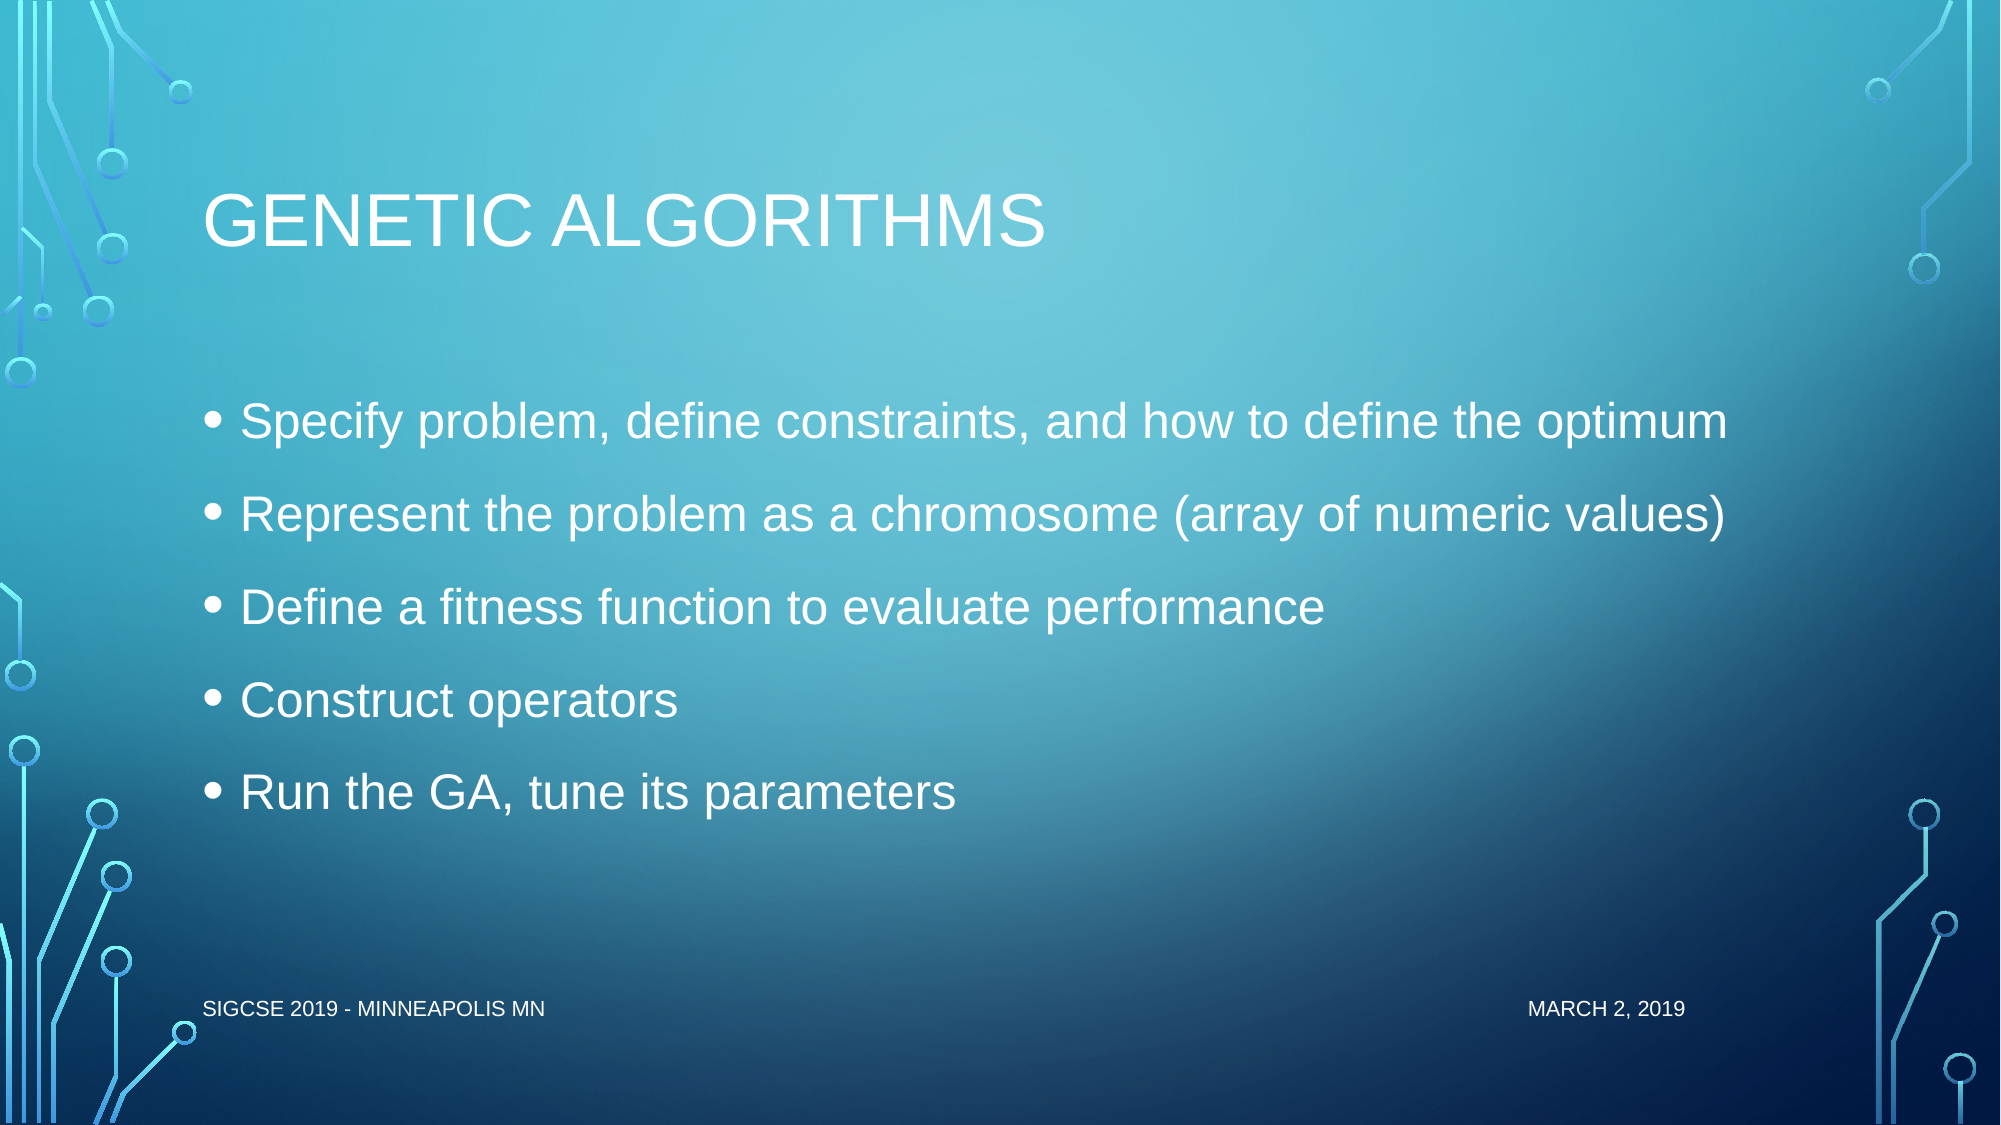

# Genetic algorithms
Specify problem, define constraints, and how to define the optimum
Represent the problem as a chromosome (array of numeric values)
Define a fitness function to evaluate performance
Construct operators
Run the GA, tune its parameters
SIGCSE 2019 - Minneapolis MN                                                                                                                                                                    March 2, 2019